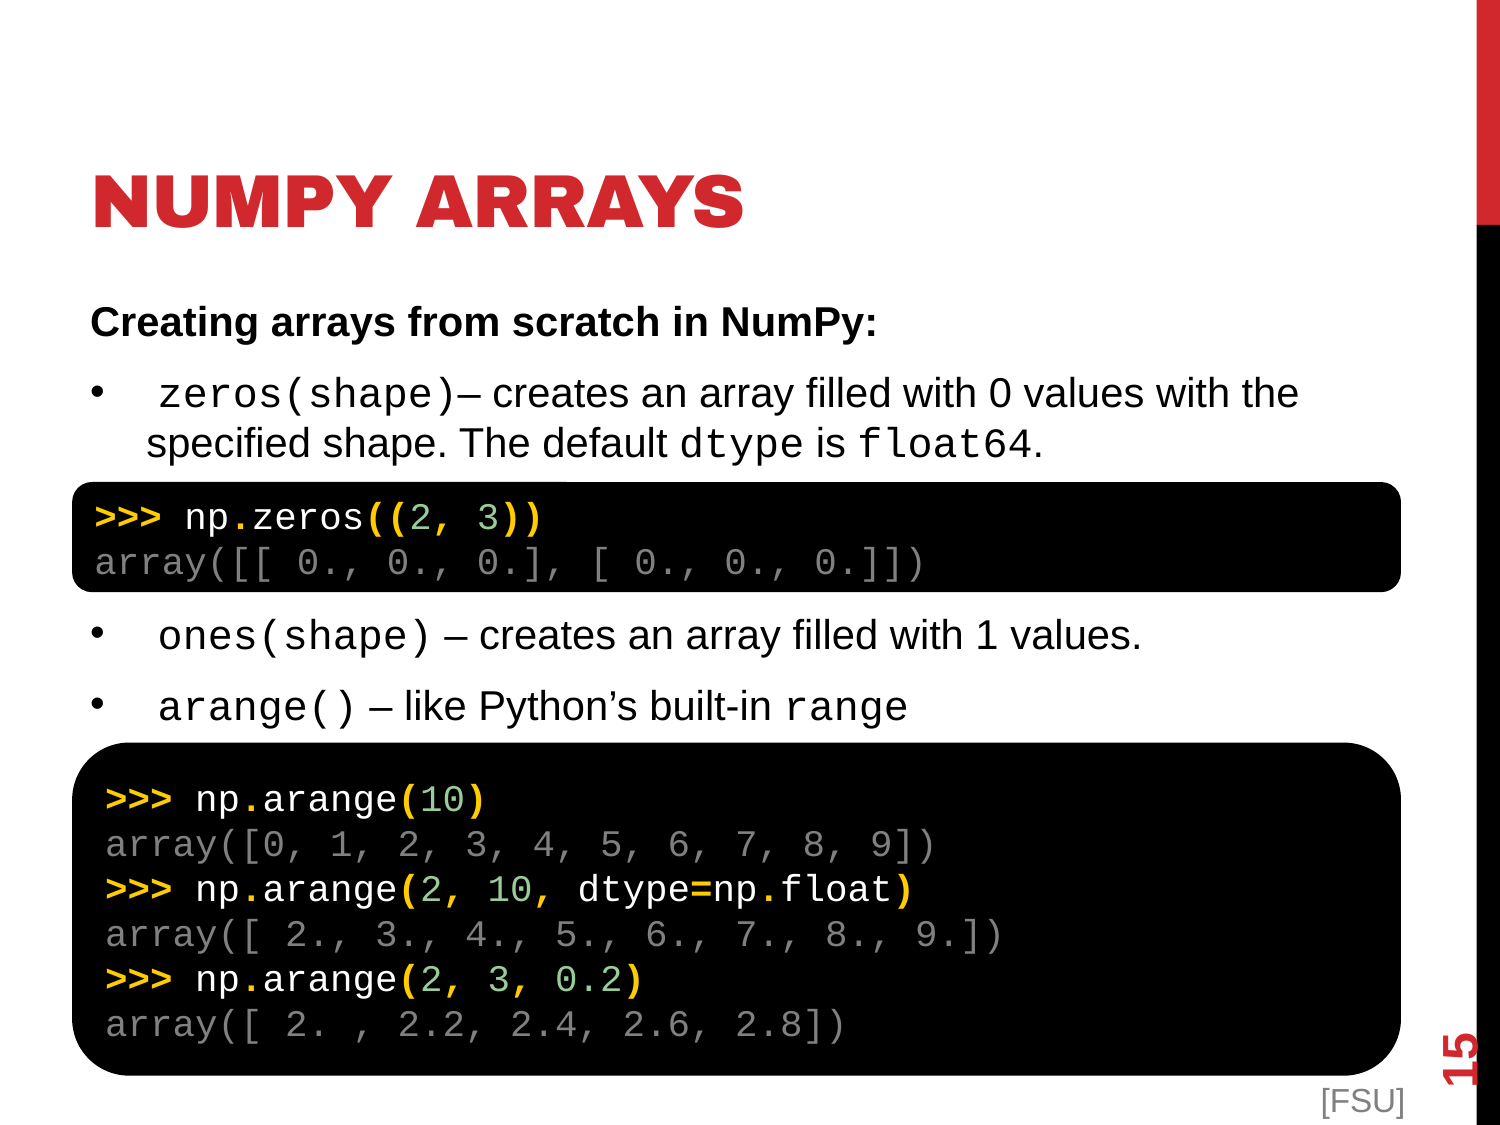

# Numpy arrays
Creating arrays from scratch in NumPy:
 zeros(shape)– creates an array filled with 0 values with the specified shape. The default dtype is float64.

 ones(shape) – creates an array filled with 1 values.
 arange() – like Python’s built-in range
>>> np.zeros((2, 3))
array([[ 0., 0., 0.], [ 0., 0., 0.]])
>>> np.arange(10)
array([0, 1, 2, 3, 4, 5, 6, 7, 8, 9])
>>> np.arange(2, 10, dtype=np.float)
array([ 2., 3., 4., 5., 6., 7., 8., 9.])
>>> np.arange(2, 3, 0.2)
array([ 2. , 2.2, 2.4, 2.6, 2.8])
15
[FSU]